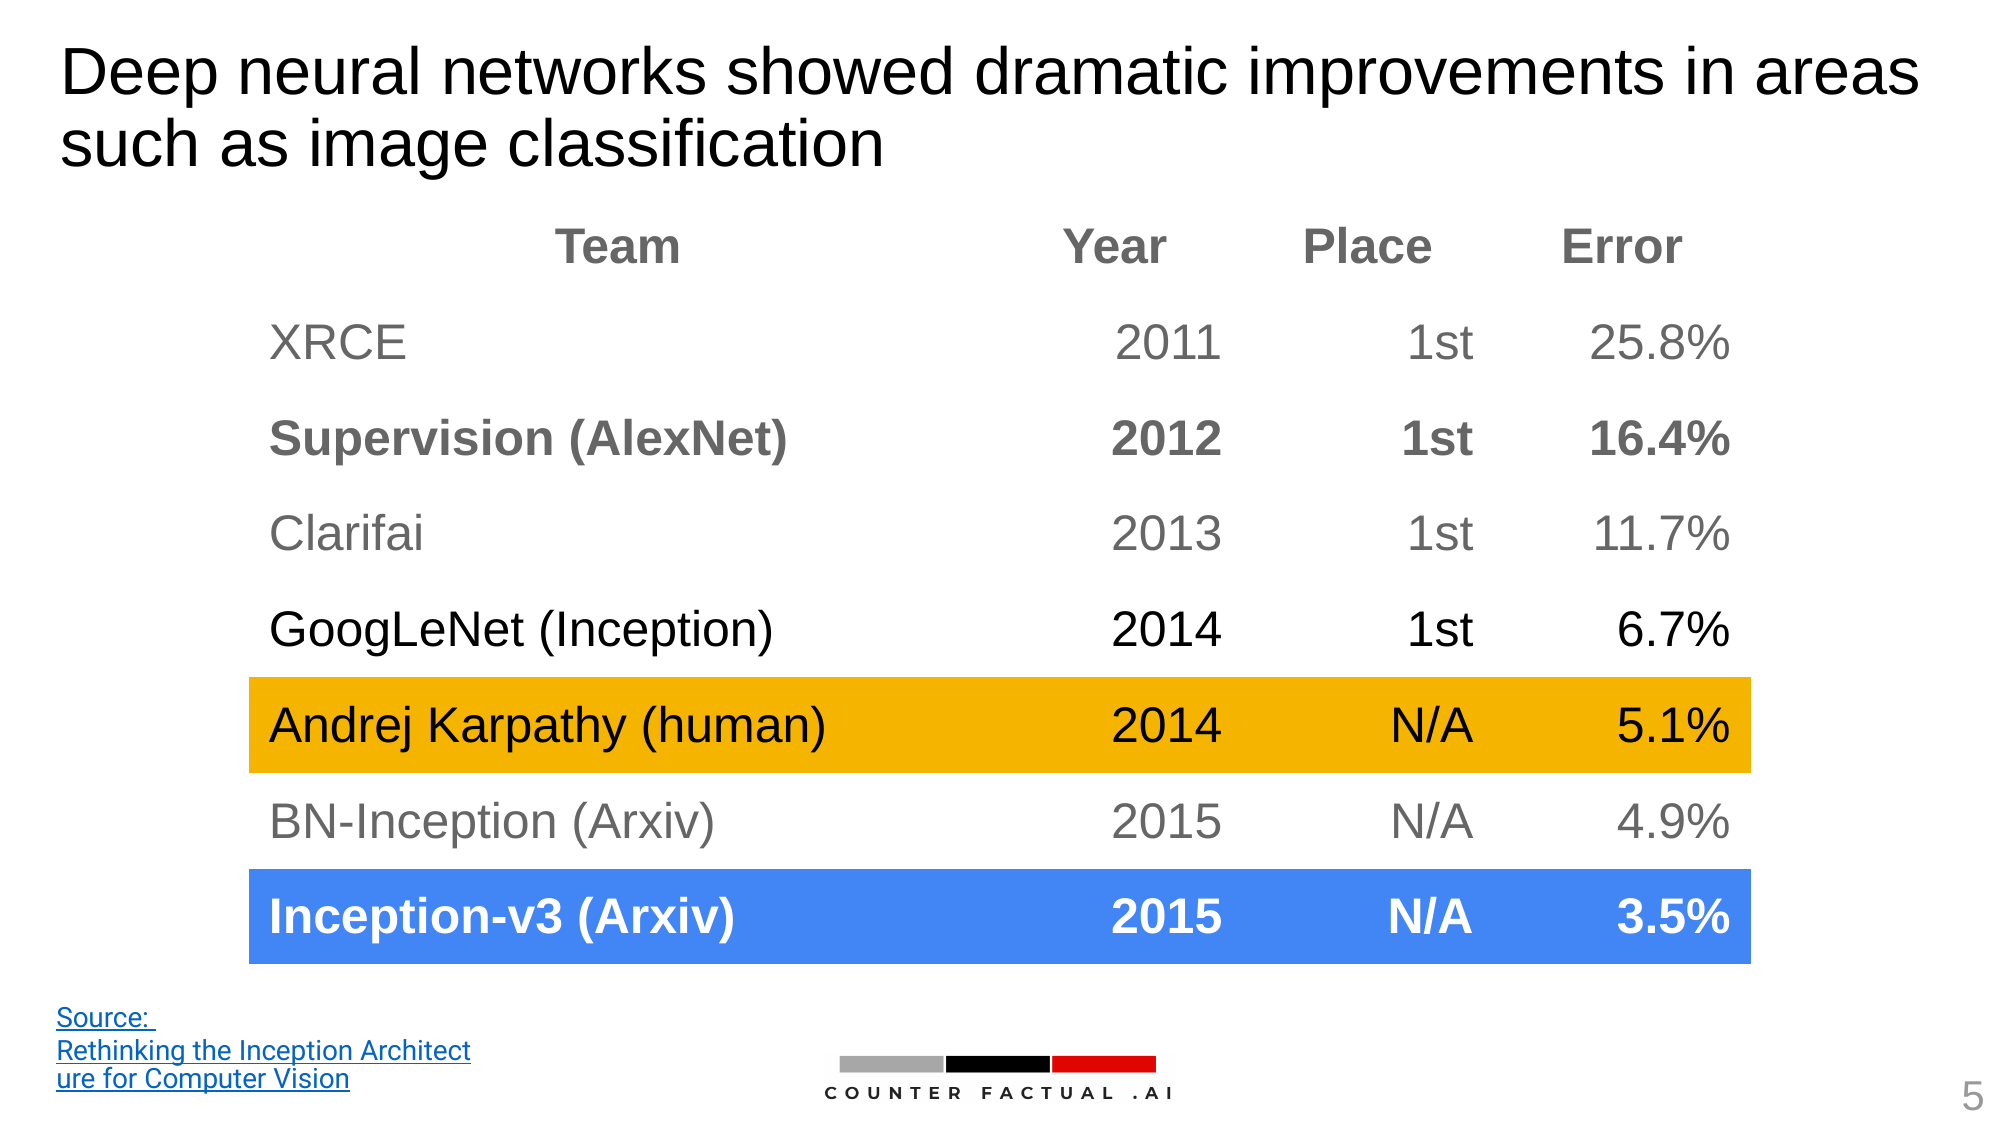

# Deep neural networks showed dramatic improvements in areas such as image classification
| Team | Year | Place | Error |
| --- | --- | --- | --- |
| XRCE | 2011 | 1st | 25.8% |
| Supervision (AlexNet) | 2012 | 1st | 16.4% |
| Clarifai | 2013 | 1st | 11.7% |
| GoogLeNet (Inception) | 2014 | 1st | 6.7% |
| Andrej Karpathy (human) | 2014 | N/A | 5.1% |
| BN-Inception (Arxiv) | 2015 | N/A | 4.9% |
| Inception-v3 (Arxiv) | 2015 | N/A | 3.5% |
Source:
Rethinking the Inception Architecture for Computer Vision
5